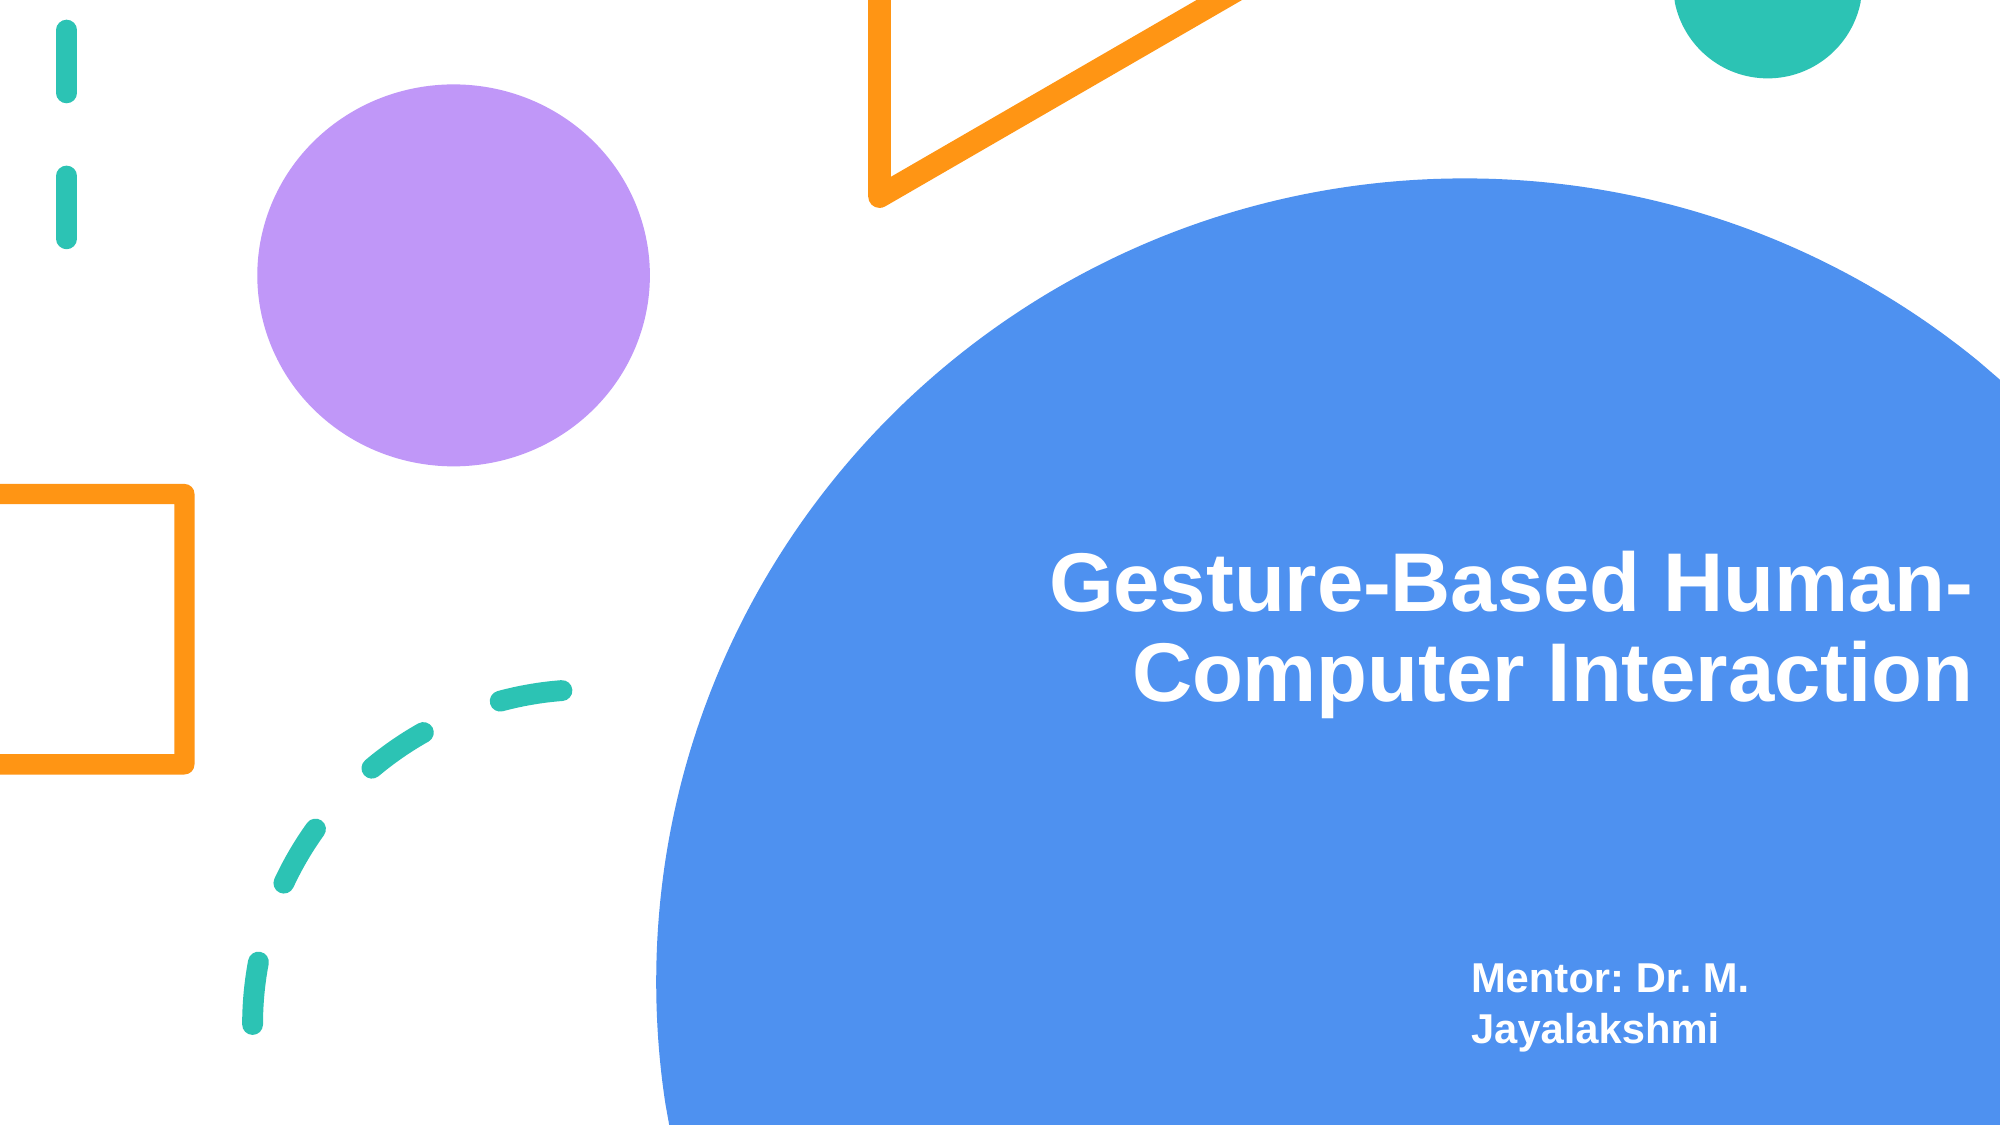

# Gesture-Based Human-Computer Interaction
Mentor: Dr. M. Jayalakshmi